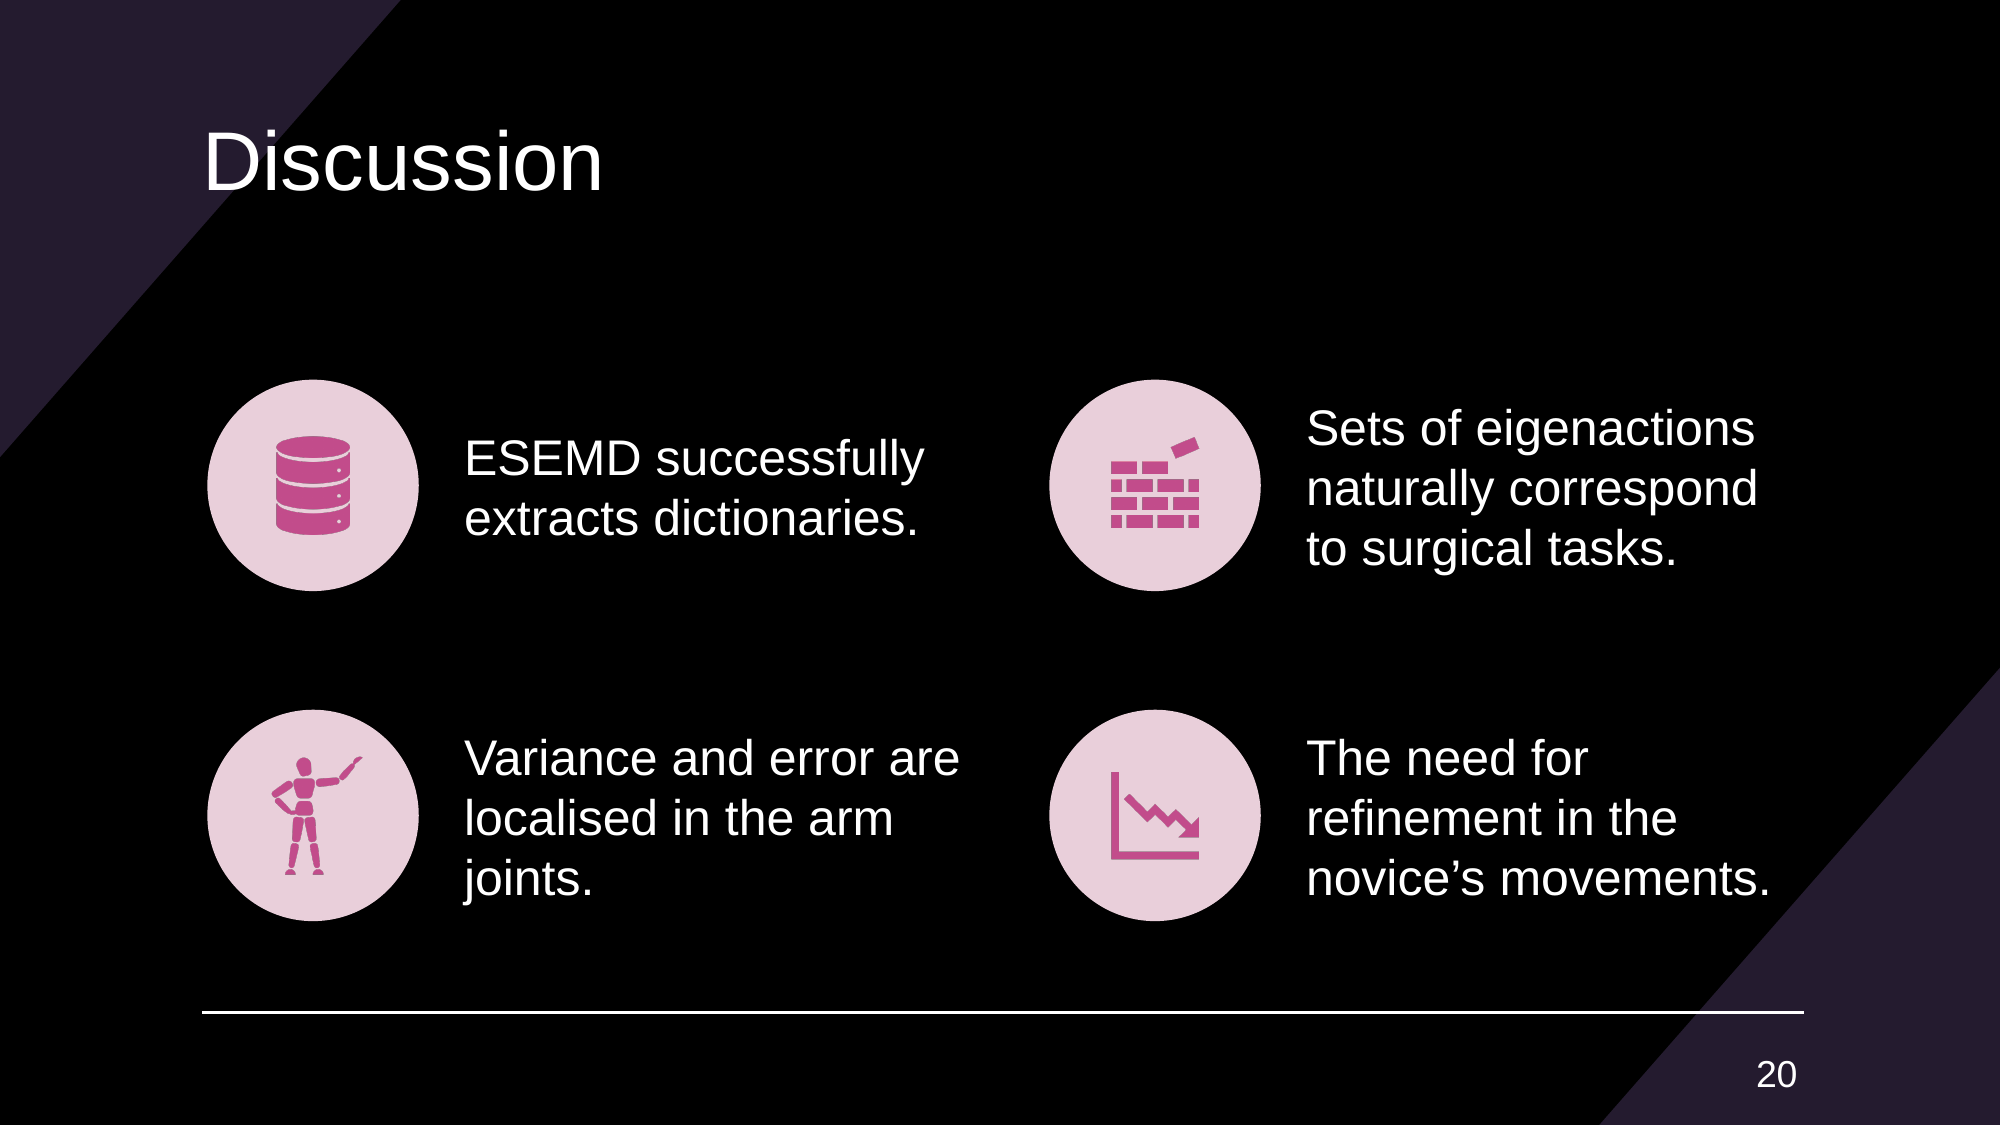

# Discussion
ESEMD successfully extracts dictionaries.
Sets of eigenactions naturally correspond to surgical tasks.
Variance and error are localised in the arm joints.
The need for refinement in the novice’s movements.
20